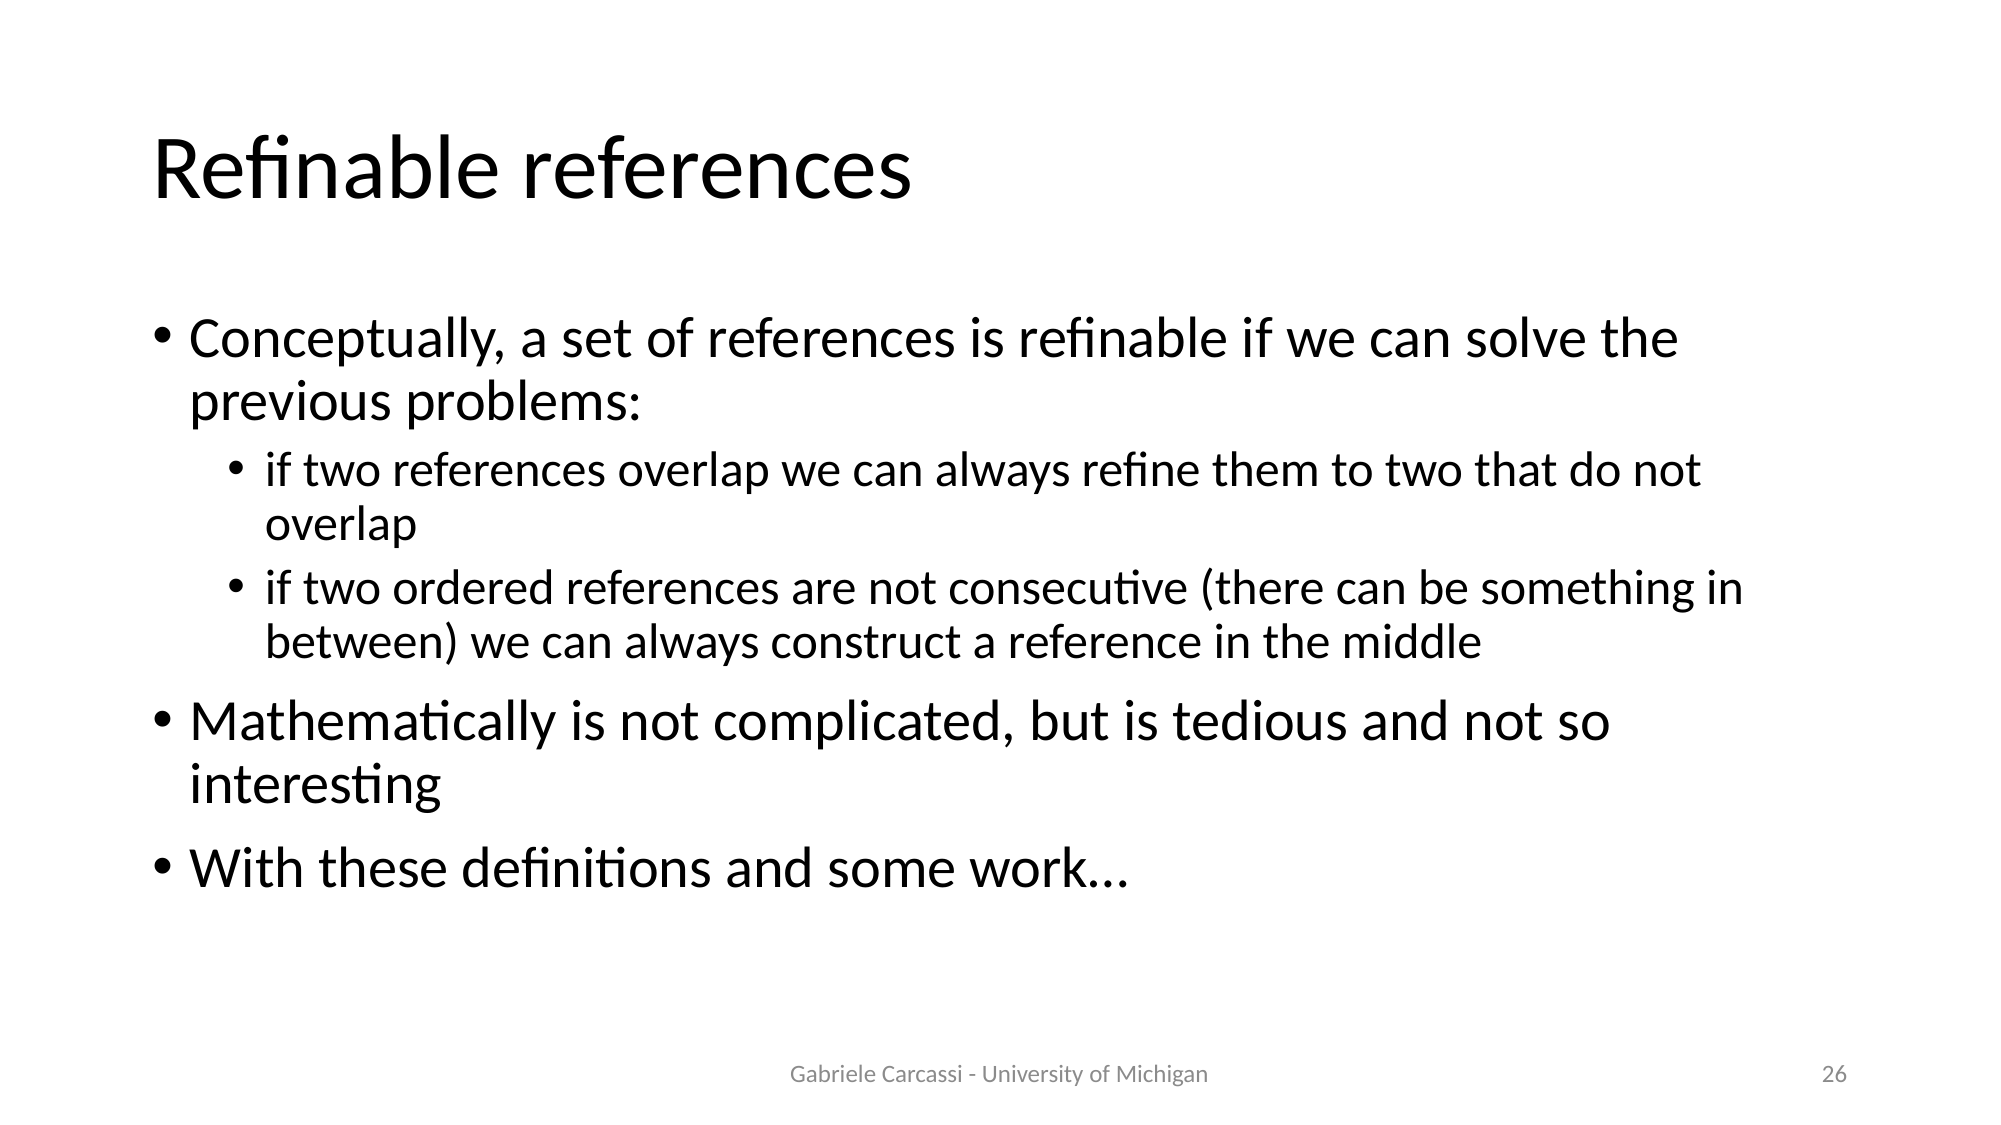

# Refinable references
Conceptually, a set of references is refinable if we can solve the previous problems:
if two references overlap we can always refine them to two that do not overlap
if two ordered references are not consecutive (there can be something in between) we can always construct a reference in the middle
Mathematically is not complicated, but is tedious and not so interesting
With these definitions and some work…
Gabriele Carcassi - University of Michigan
26